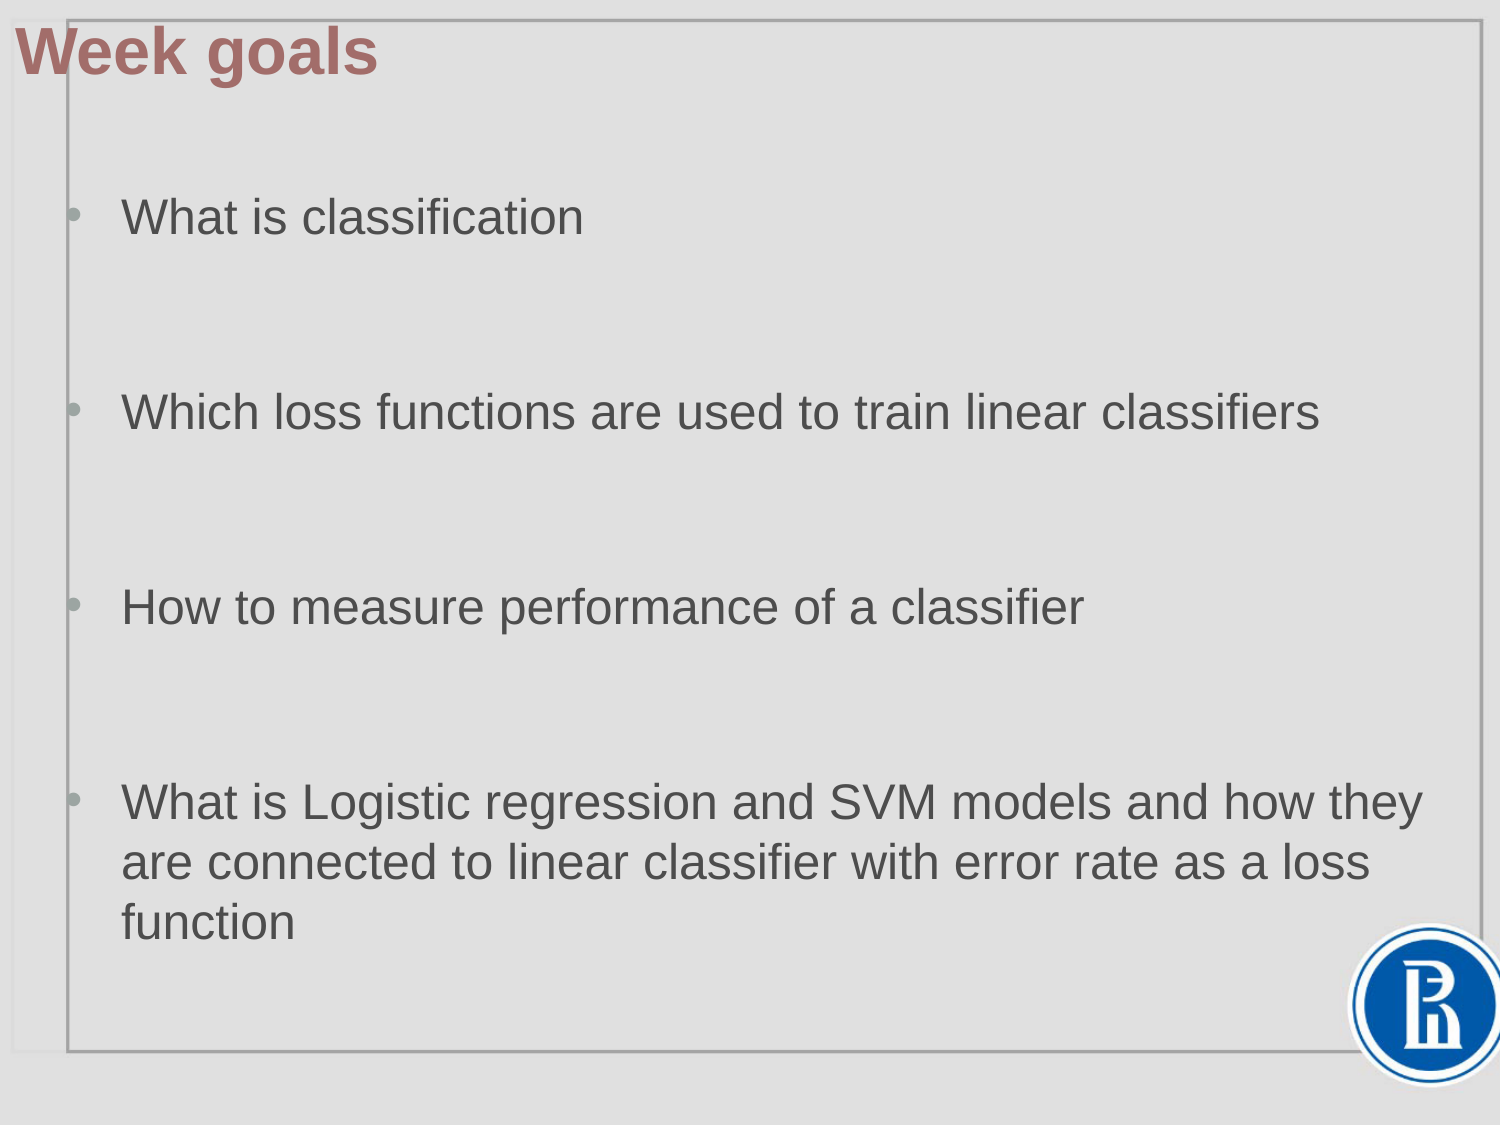

Week goals
What is classification

Which loss functions are used to train linear classifiers

How to measure performance of a classifier

What is Logistic regression and SVM models and how they are connected to linear classifier with error rate as a loss function